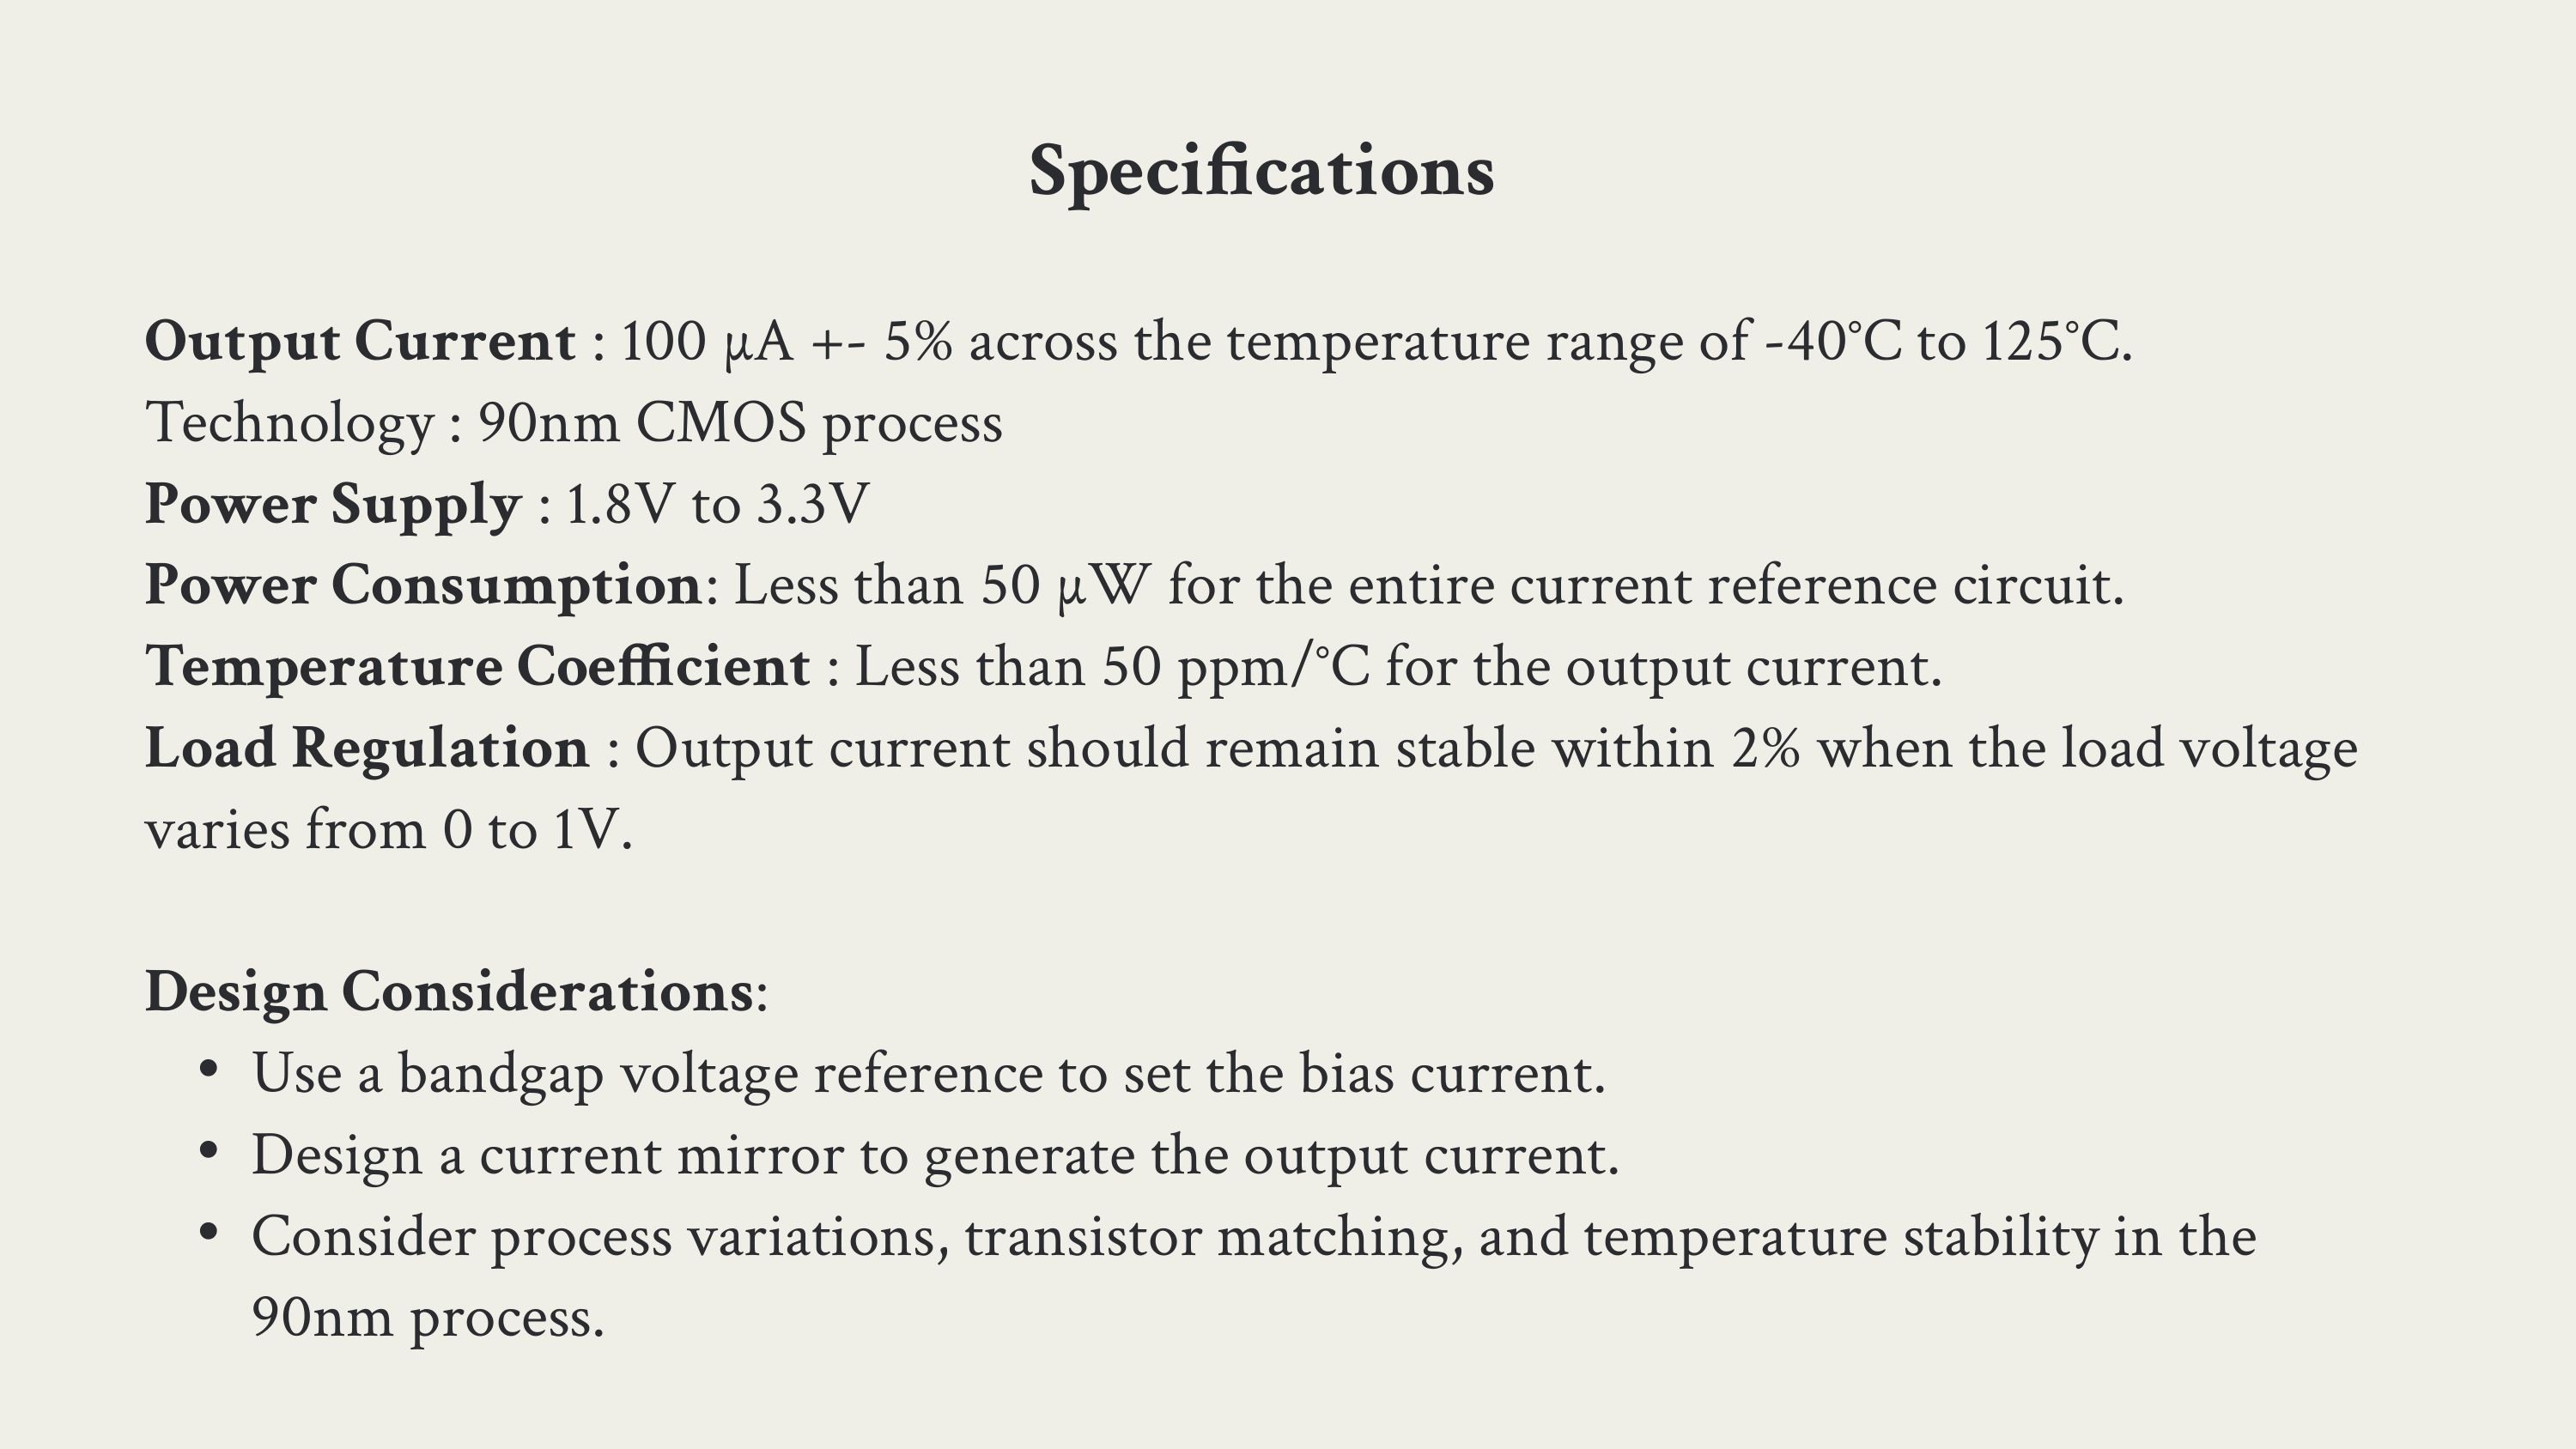

Specifications

Output Current : 100 µA +- 5% across the temperature range of -40°C to 125°C.
Technology : 90nm CMOS process
Power Supply : 1.8V to 3.3V
Power Consumption: Less than 50 µW for the entire current reference circuit. Temperature Coefficient : Less than 50 ppm/°C for the output current.
Load Regulation : Output current should remain stable within 2% when the load voltage varies from 0 to 1V.

Design Considerations:
Use a bandgap voltage reference to set the bias current.
Design a current mirror to generate the output current.
Consider process variations, transistor matching, and temperature stability in the 90nm process.